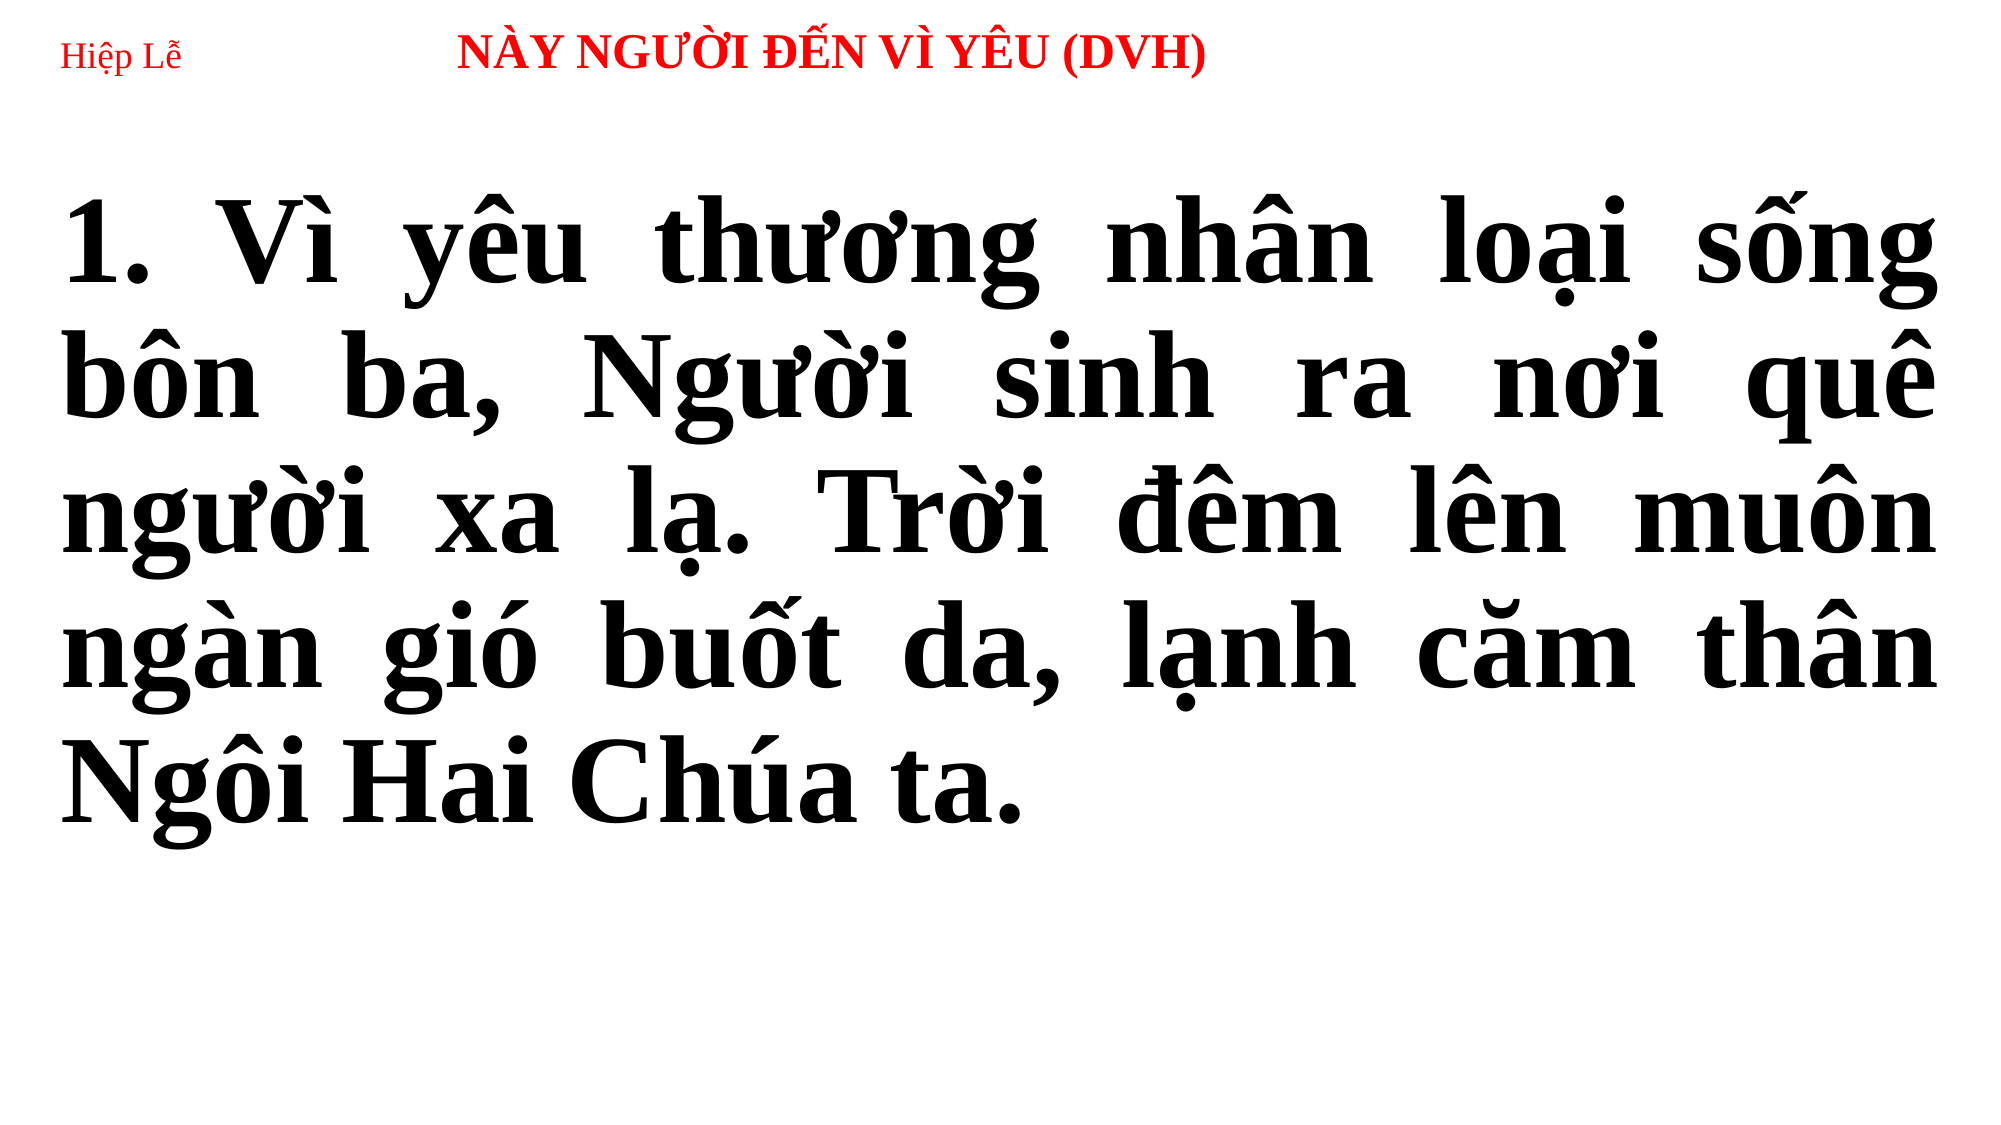

# Hiệp Lễ                             NÀY NGƯỜI ĐẾN VÌ YÊU (DVH)
1. Vì yêu thương nhân loại sống bôn ba, Người sinh ra nơi quê người xa lạ. Trời đêm lên muôn ngàn gió buốt da, lạnh căm thân Ngôi Hai Chúa ta.